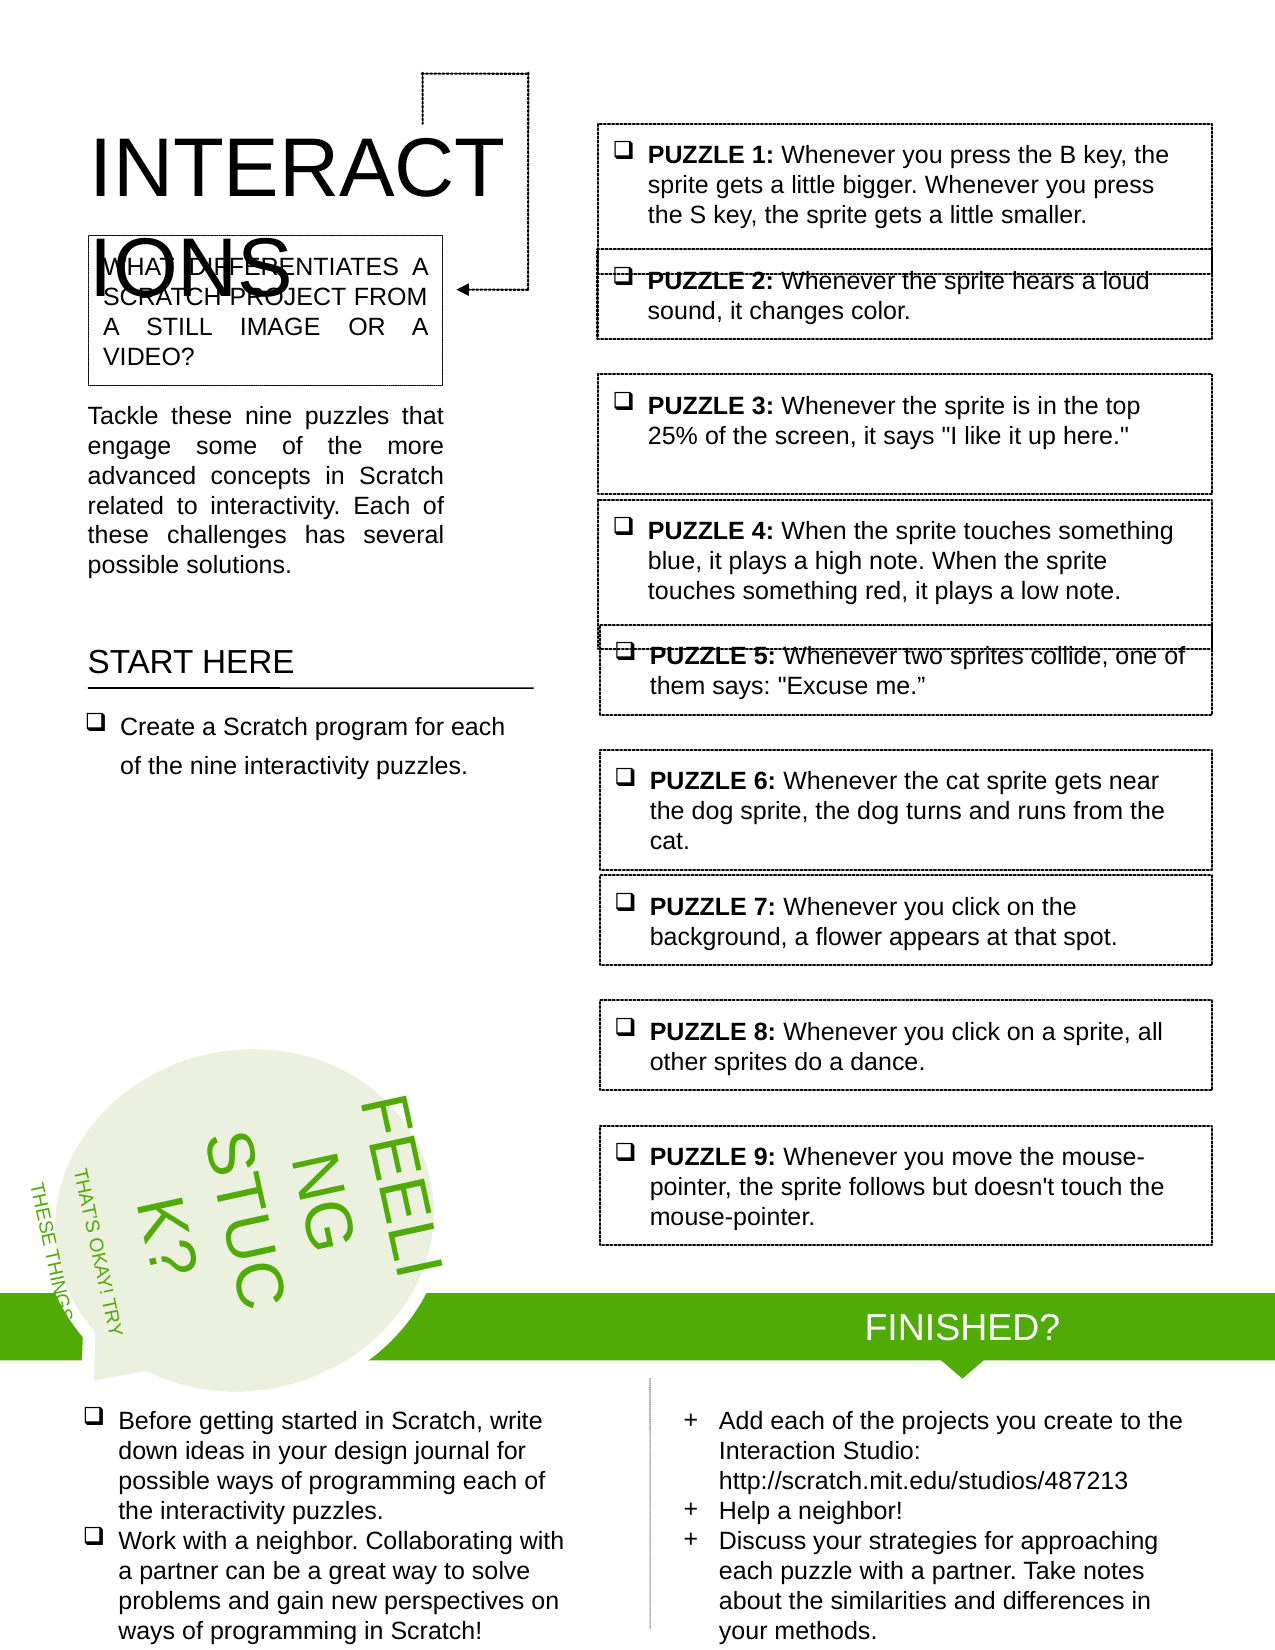

INTERACTIONS
PUZZLE 1: Whenever you press the B key, the sprite gets a little bigger. Whenever you press the S key, the sprite gets a little smaller.
WHAT DIFFERENTIATES A SCRATCH PROJECT FROM A STILL IMAGE OR A VIDEO?
PUZZLE 2: Whenever the sprite hears a loud sound, it changes color.

PUZZLE 3: Whenever the sprite is in the top 25% of the screen, it says "I like it up here."
Tackle these nine puzzles that engage some of the more advanced concepts in Scratch related to interactivity. Each of these challenges has several possible solutions.
PUZZLE 4: When the sprite touches something blue, it plays a high note. When the sprite touches something red, it plays a low note.
PUZZLE 5: Whenever two sprites collide, one of them says: "Excuse me.”
START HERE

Create a Scratch program for each of the nine interactivity puzzles.
PUZZLE 6: Whenever the cat sprite gets near the dog sprite, the dog turns and runs from the cat.
PUZZLE 7: Whenever you click on the background, a flower appears at that spot.
PUZZLE 8: Whenever you click on a sprite, all other sprites do a dance.
FEELING STUCK?
THAT’S OKAY! TRY THESE THINGS…
PUZZLE 9: Whenever you move the mouse-pointer, the sprite follows but doesn't touch the mouse-pointer.

FINISHED?

Before getting started in Scratch, write down ideas in your design journal for possible ways of programming each of the interactivity puzzles.
Work with a neighbor. Collaborating with a partner can be a great way to solve problems and gain new perspectives on ways of programming in Scratch!
Add each of the projects you create to the Interaction Studio: http://scratch.mit.edu/studios/487213
Help a neighbor!
Discuss your strategies for approaching each puzzle with a partner. Take notes about the similarities and differences in your methods.